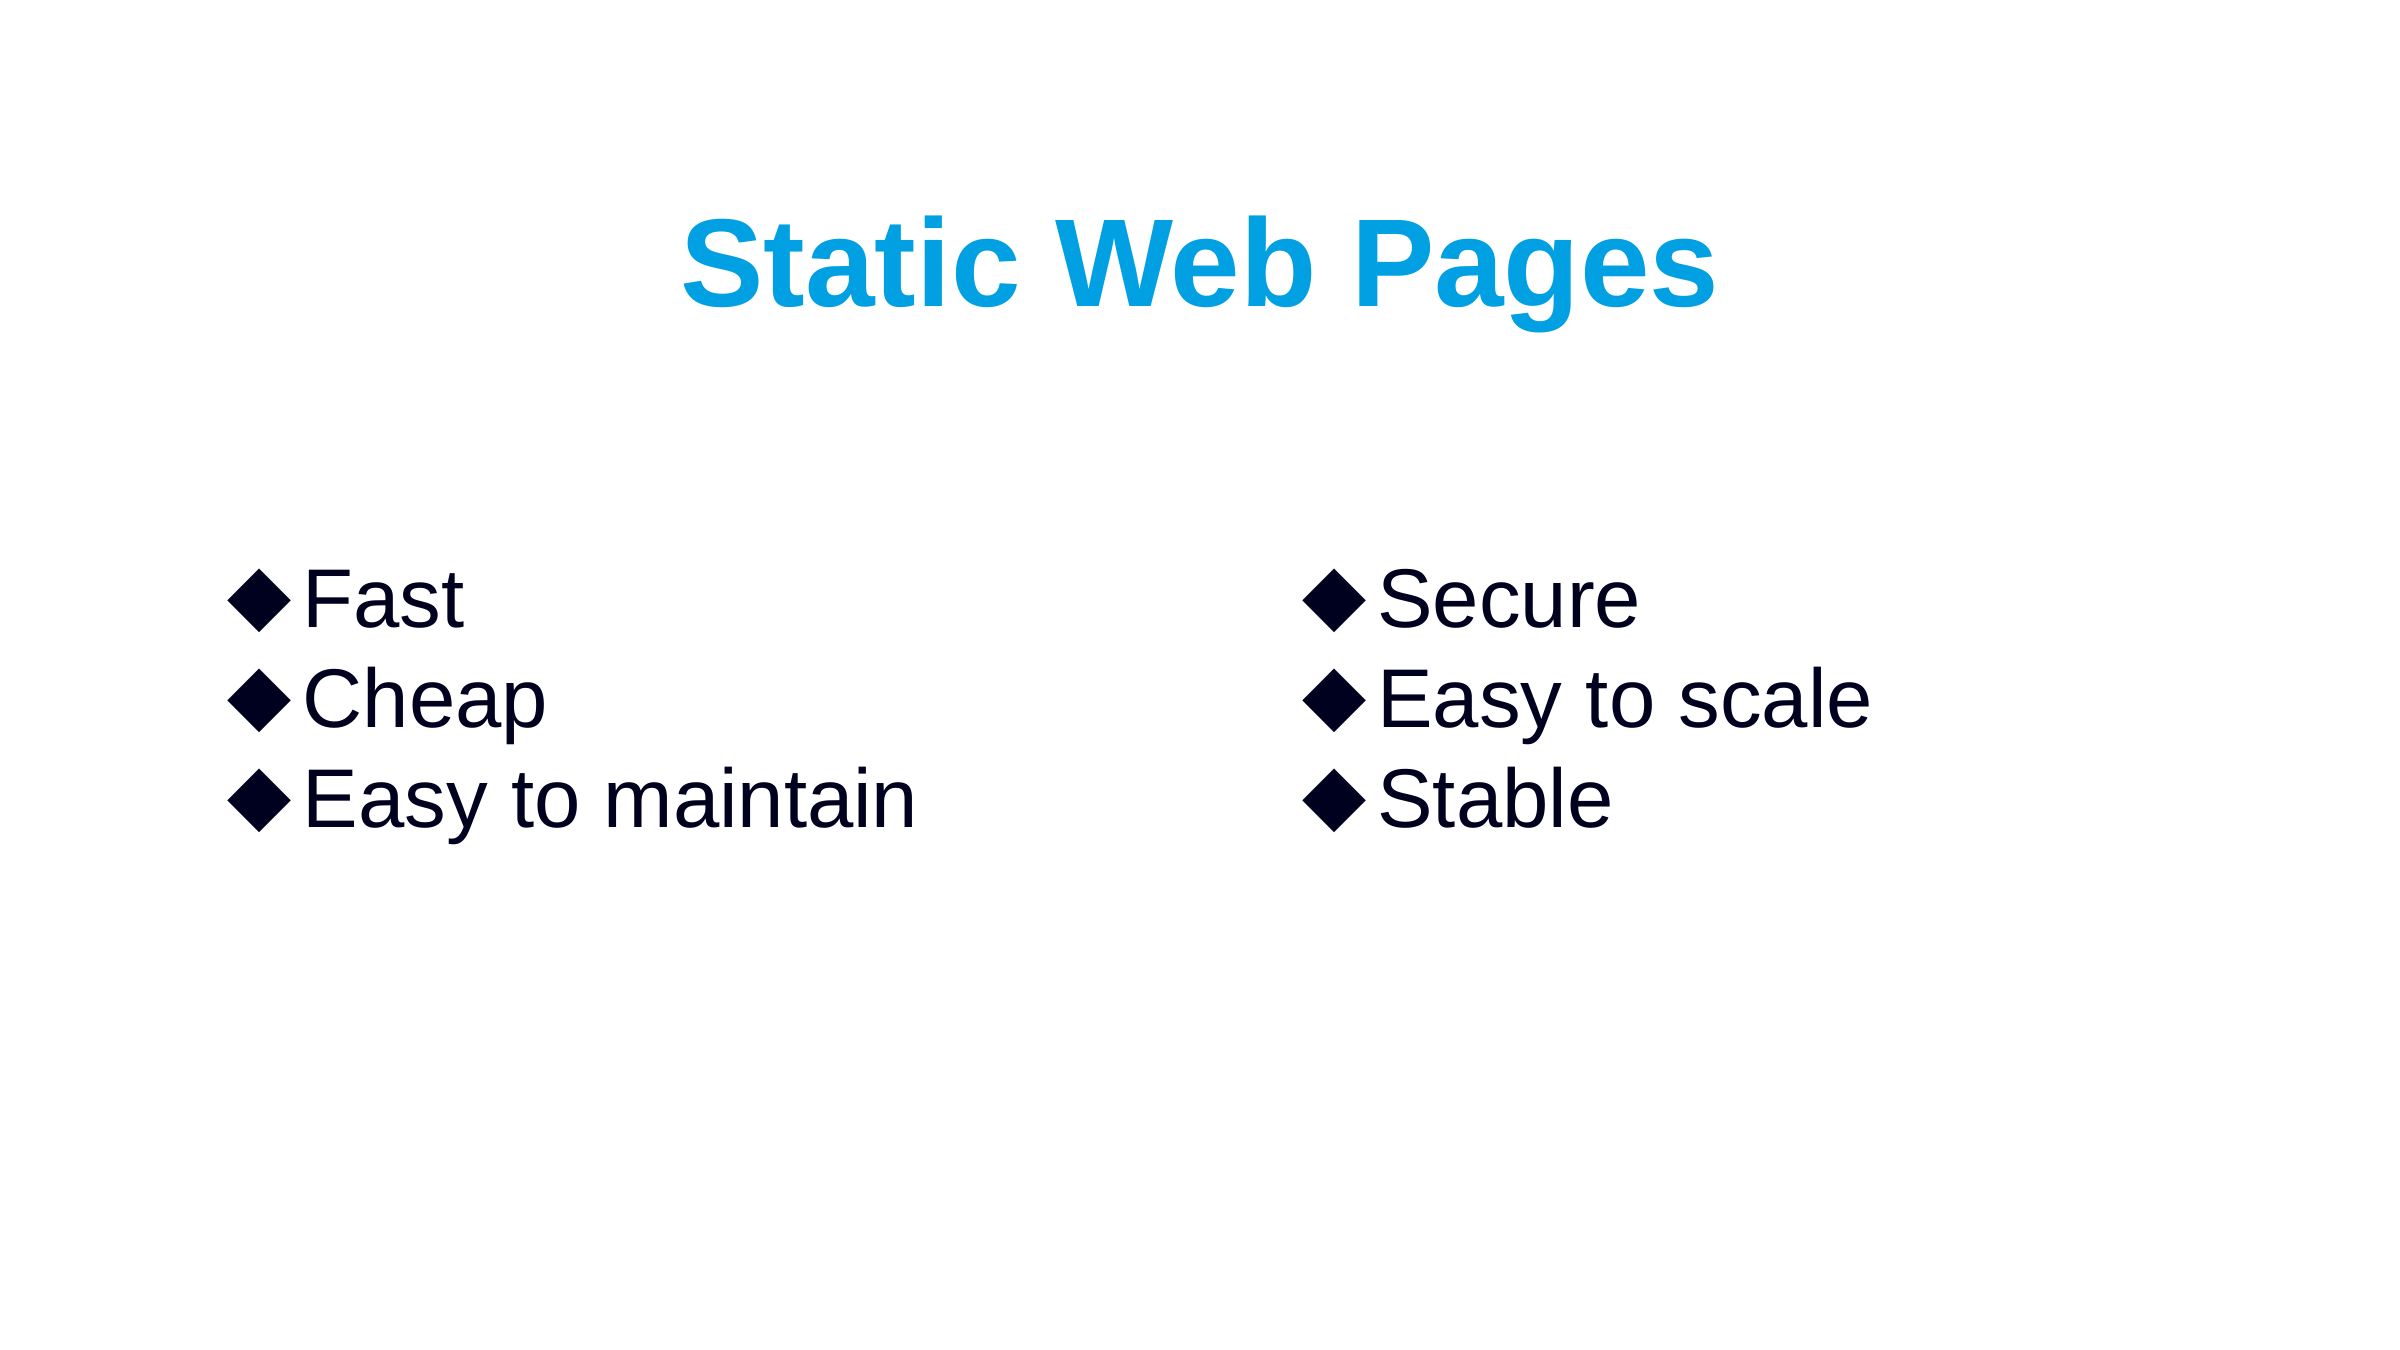

Static Web Pages
Fast
Cheap
Easy to maintain
Secure
Easy to scale
Stable